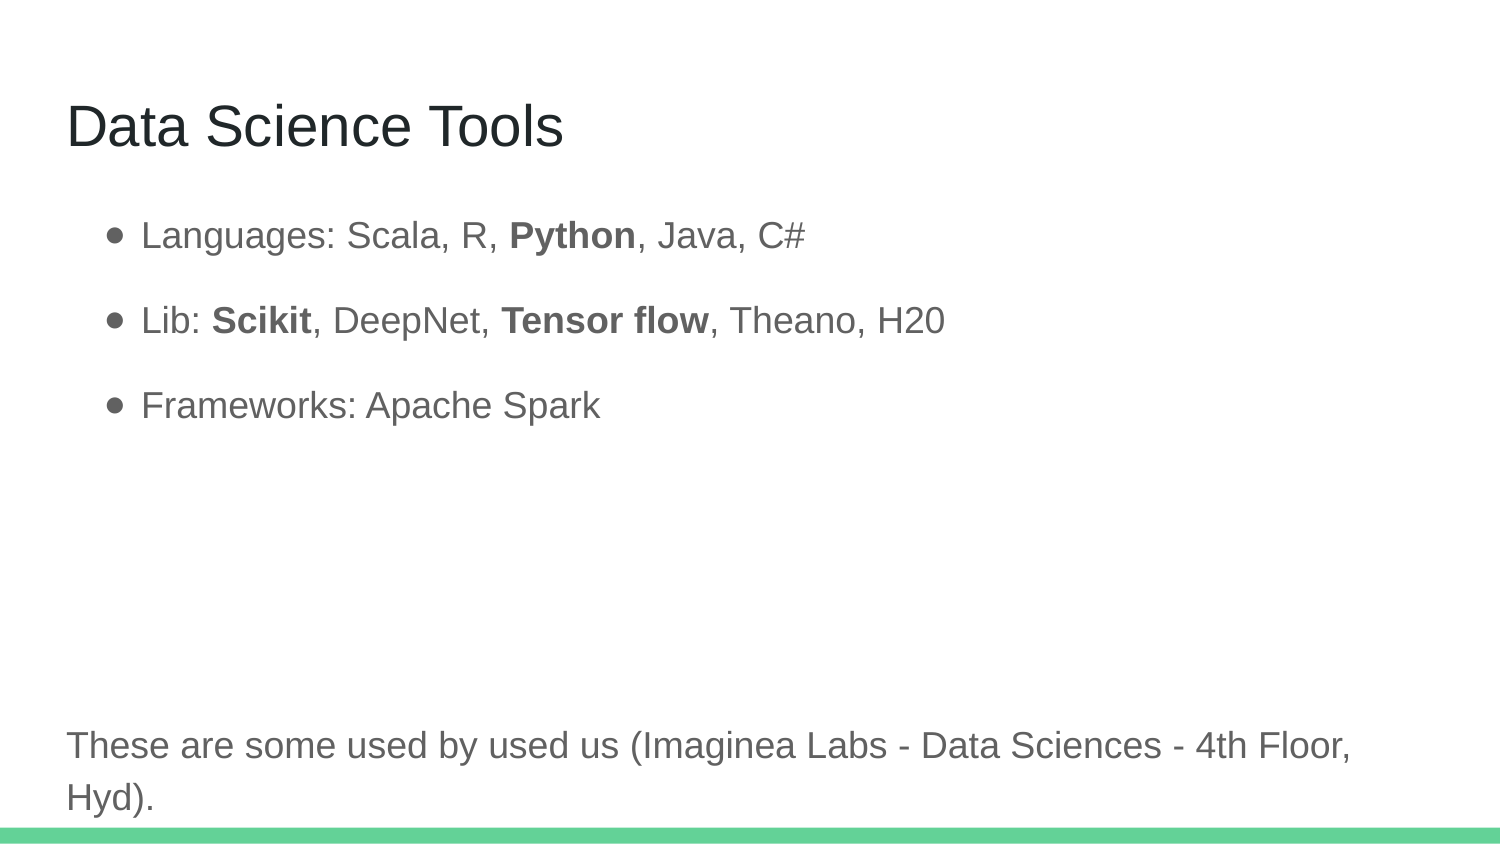

# Data Science Tools
Languages: Scala, R, Python, Java, C#
Lib: Scikit, DeepNet, Tensor flow, Theano, H20
Frameworks: Apache Spark

These are some used by used us (Imaginea Labs - Data Sciences - 4th Floor, Hyd).